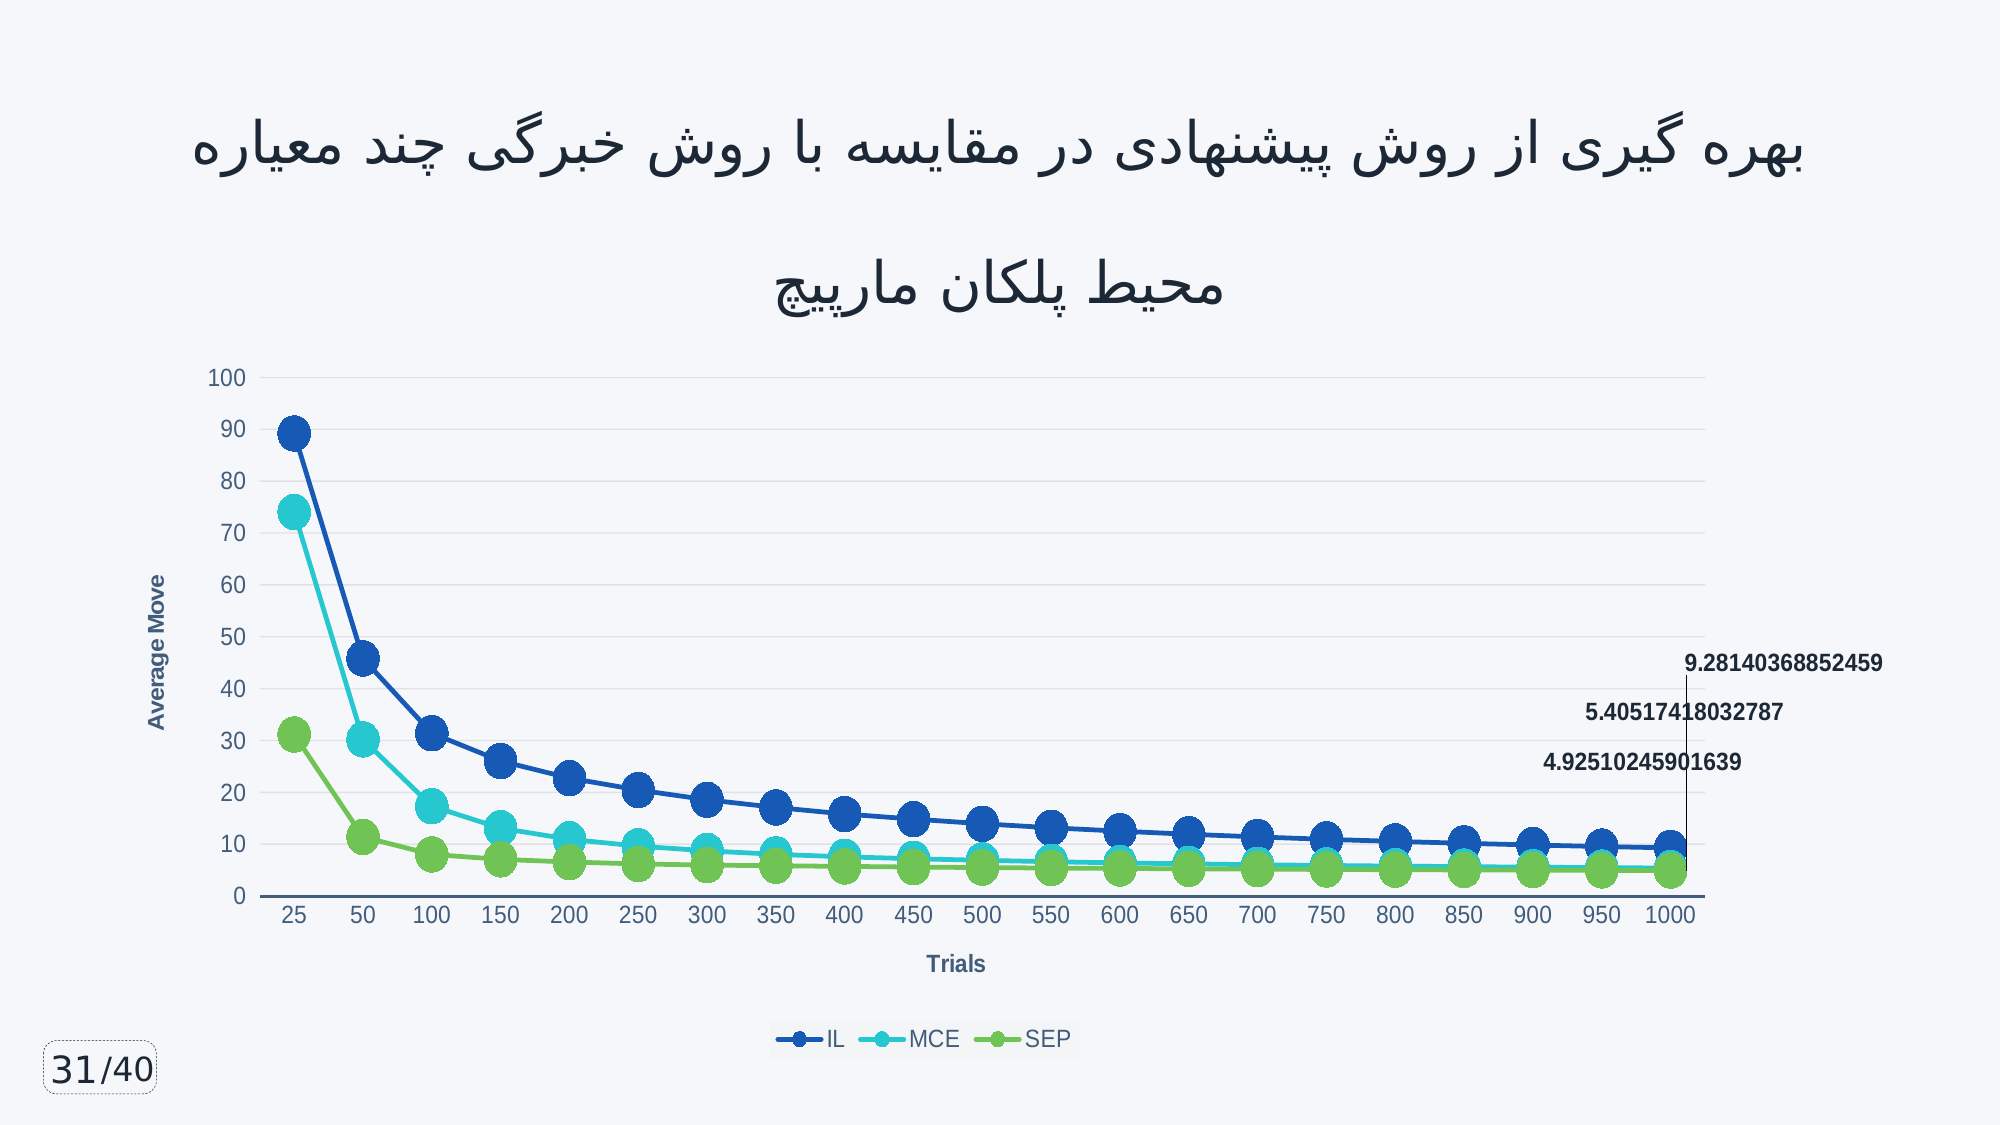

# بهره گیری از روش پیشنهادی در مقایسه با روش خبرگی چند معیاره محیط پلکان مارپیچ

### Chart

| Category | IL | MCE | SEP |
|---|---|---|---|
| 25 | 89.2 | 74.05 | 31.15 |
| 50 | 45.825 | 30.2019230769231 | 11.4019230769231 |
| 100 | 31.3980263157895 | 17.3361842105263 | 8.0296052631579 |
| 150 | 26.0444444444444 | 13.0884920634921 | 7.08174603174603 |
| 200 | 22.7463068181818 | 10.9448863636364 | 6.56107954545455 |
| 250 | 20.4480088495575 | 9.62831858407079 | 6.19977876106194 |
| 300 | 18.5606884057971 | 8.72608695652174 | 5.97481884057971 |
| 350 | 17.0861963190184 | 8.04662576687117 | 5.84693251533742 |
| 400 | 15.8151595744681 | 7.56755319148937 | 5.71928191489362 |
| 450 | 14.8421361502347 | 7.19788732394367 | 5.59507042253521 |
| 500 | 13.9421218487395 | 6.89474789915967 | 5.49737394957983 |
| 550 | 13.162927756654 | 6.62043726235742 | 5.4078897338403 |
| 600 | 12.5162326388889 | 6.39288194444444 | 5.32717013888889 |
| 650 | 11.9180511182109 | 6.20966453674121 | 5.25838658146965 |
| 700 | 11.4059171597633 | 6.0457100591716 | 5.19652366863906 |
| 750 | 10.936914600551 | 5.90674931129477 | 5.133608815427 |
| 800 | 10.5326030927835 | 5.78202319587629 | 5.08318298969072 |
| 850 | 10.1766343825666 | 5.67681598062954 | 5.04352300242131 |
| 900 | 9.84714611872146 | 5.57494292237443 | 5.00296803652968 |
| 950 | 9.54622030237581 | 5.47969762419006 | 4.96204103671706 |
| 1000 | 9.28140368852459 | 5.40517418032787 | 4.92510245901639 |
31